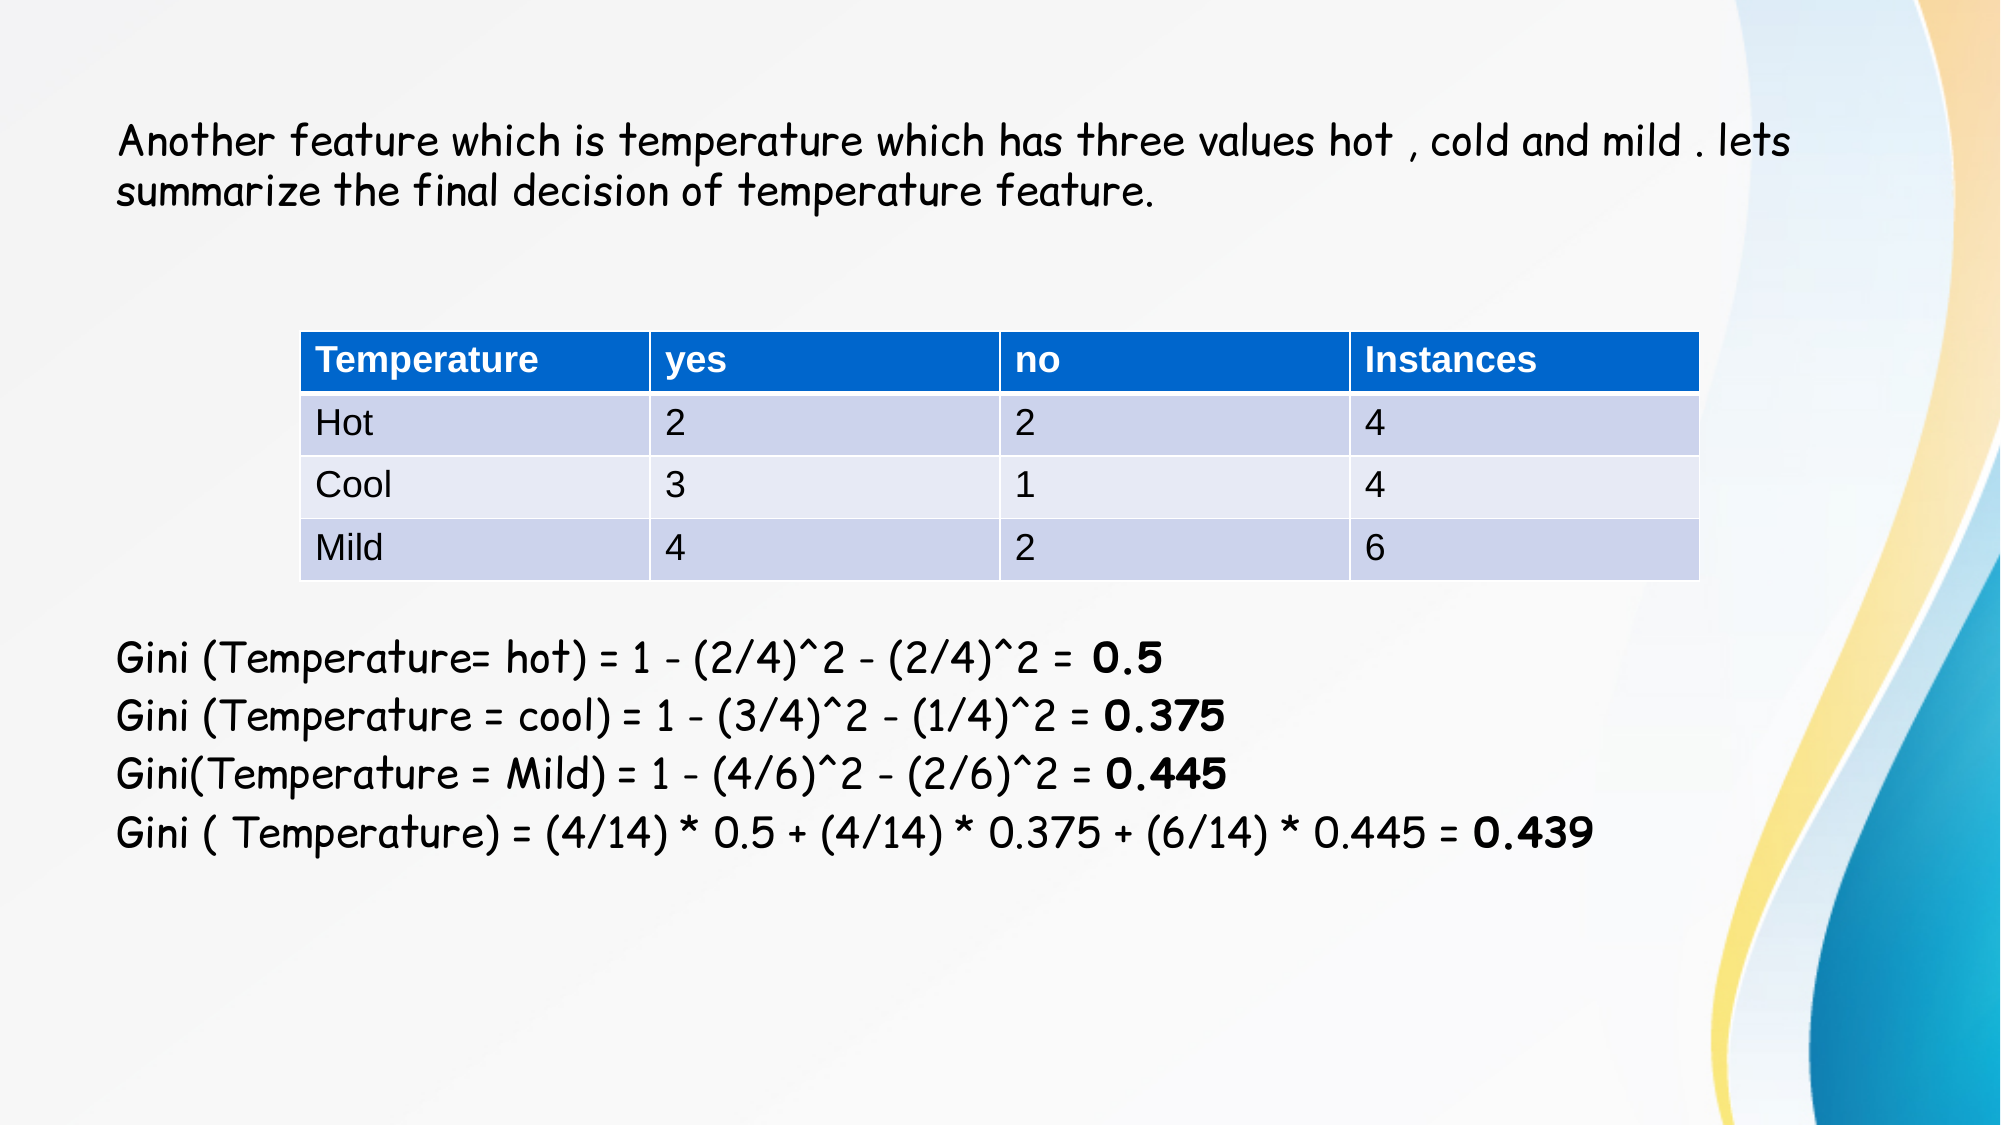

Another feature which is temperature which has three values hot , cold and mild . lets summarize the final decision of temperature feature.

Gini (Temperature= hot) = 1 - (2/4)^2 - (2/4)^2 = 0.5
Gini (Temperature = cool) = 1 - (3/4)^2 - (1/4)^2 = 0.375
Gini(Temperature = Mild) = 1 - (4/6)^2 - (2/6)^2 = 0.445
Gini ( Temperature) = (4/14) * 0.5 + (4/14) * 0.375 + (6/14) * 0.445 = 0.439
| Temperature | yes | no | Instances |
| --- | --- | --- | --- |
| Hot | 2 | 2 | 4 |
| Cool | 3 | 1 | 4 |
| Mild | 4 | 2 | 6 |